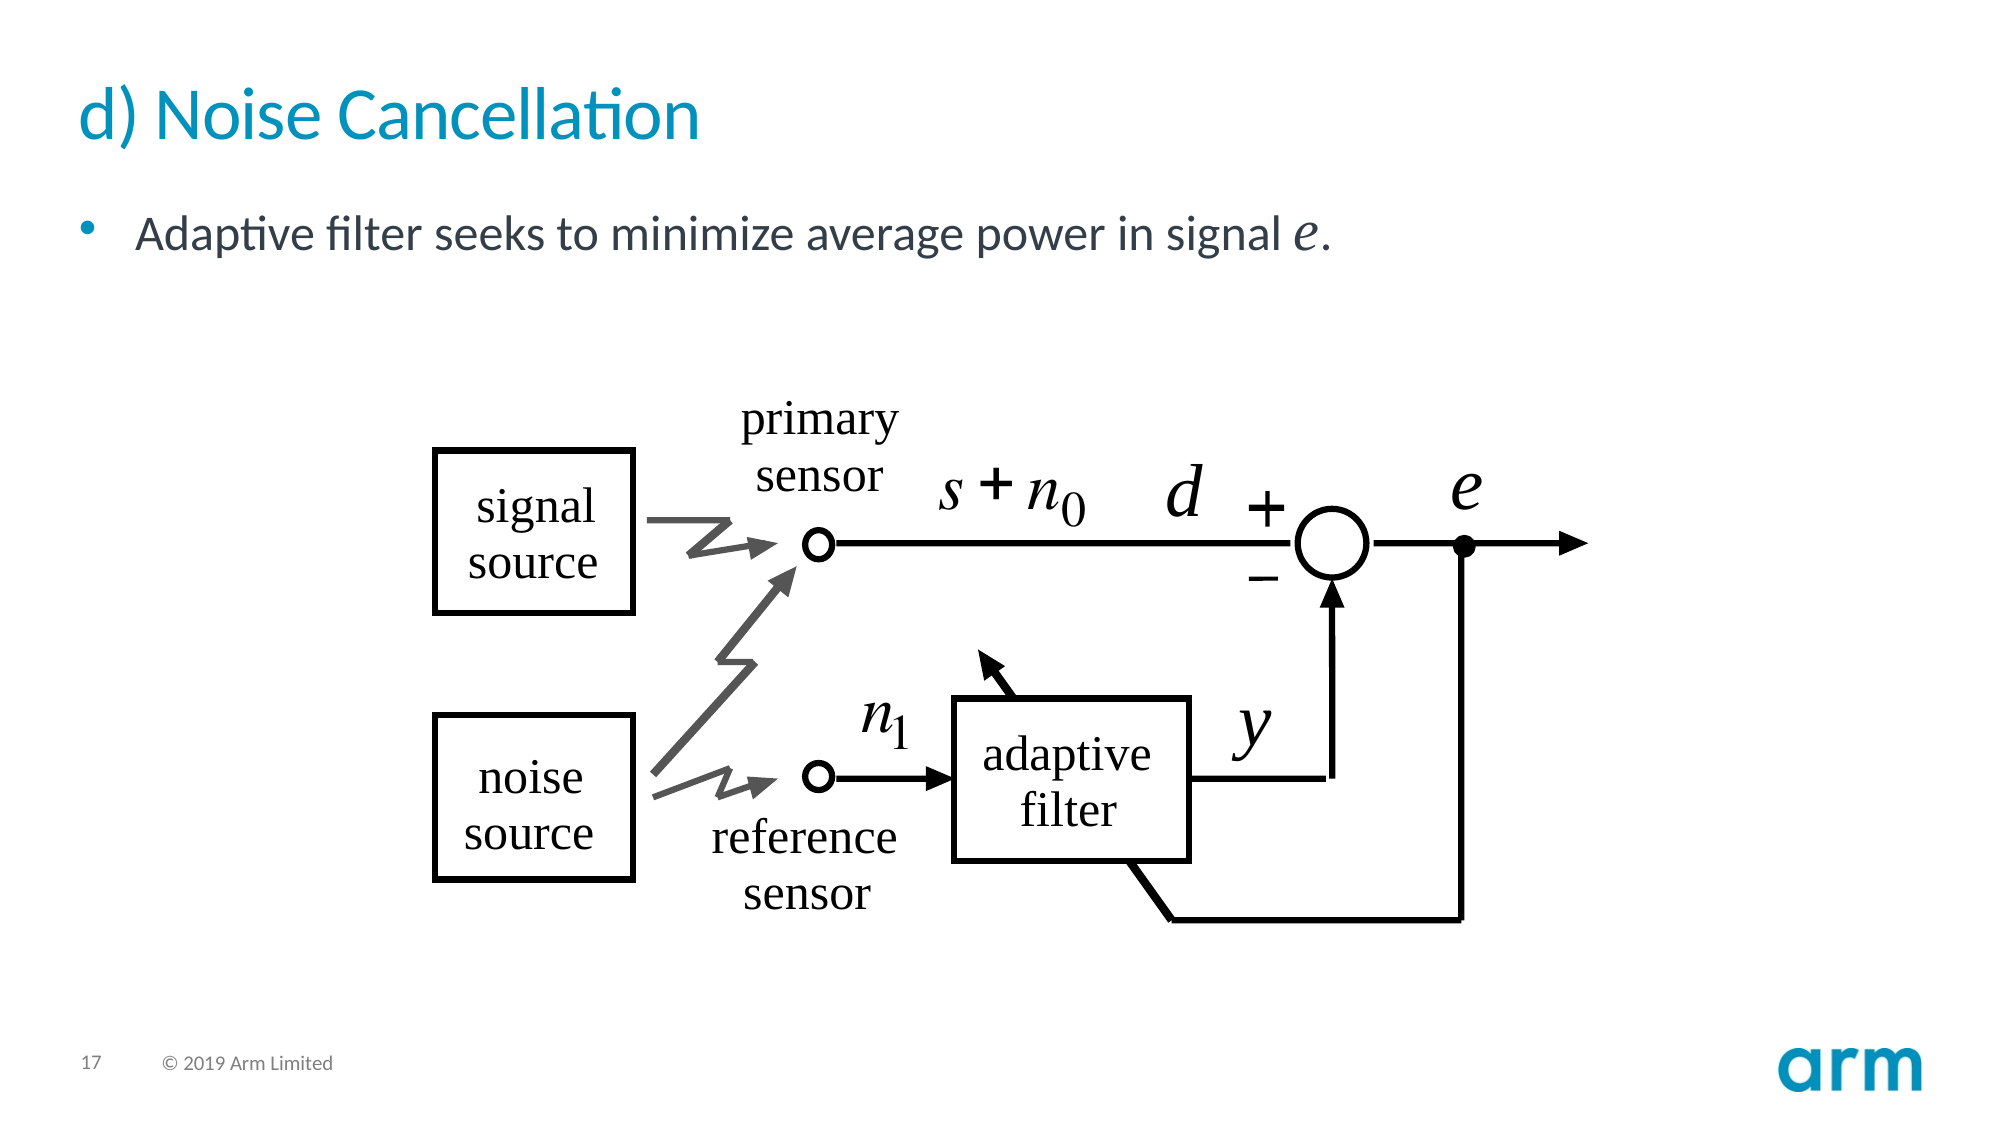

# d) Noise Cancellation
Adaptive filter seeks to minimize average power in signal e.

primary
e
+
s
n
0
sensor
d

signal

source

n
1
y

adaptive
noise

filter

source
reference
sensor